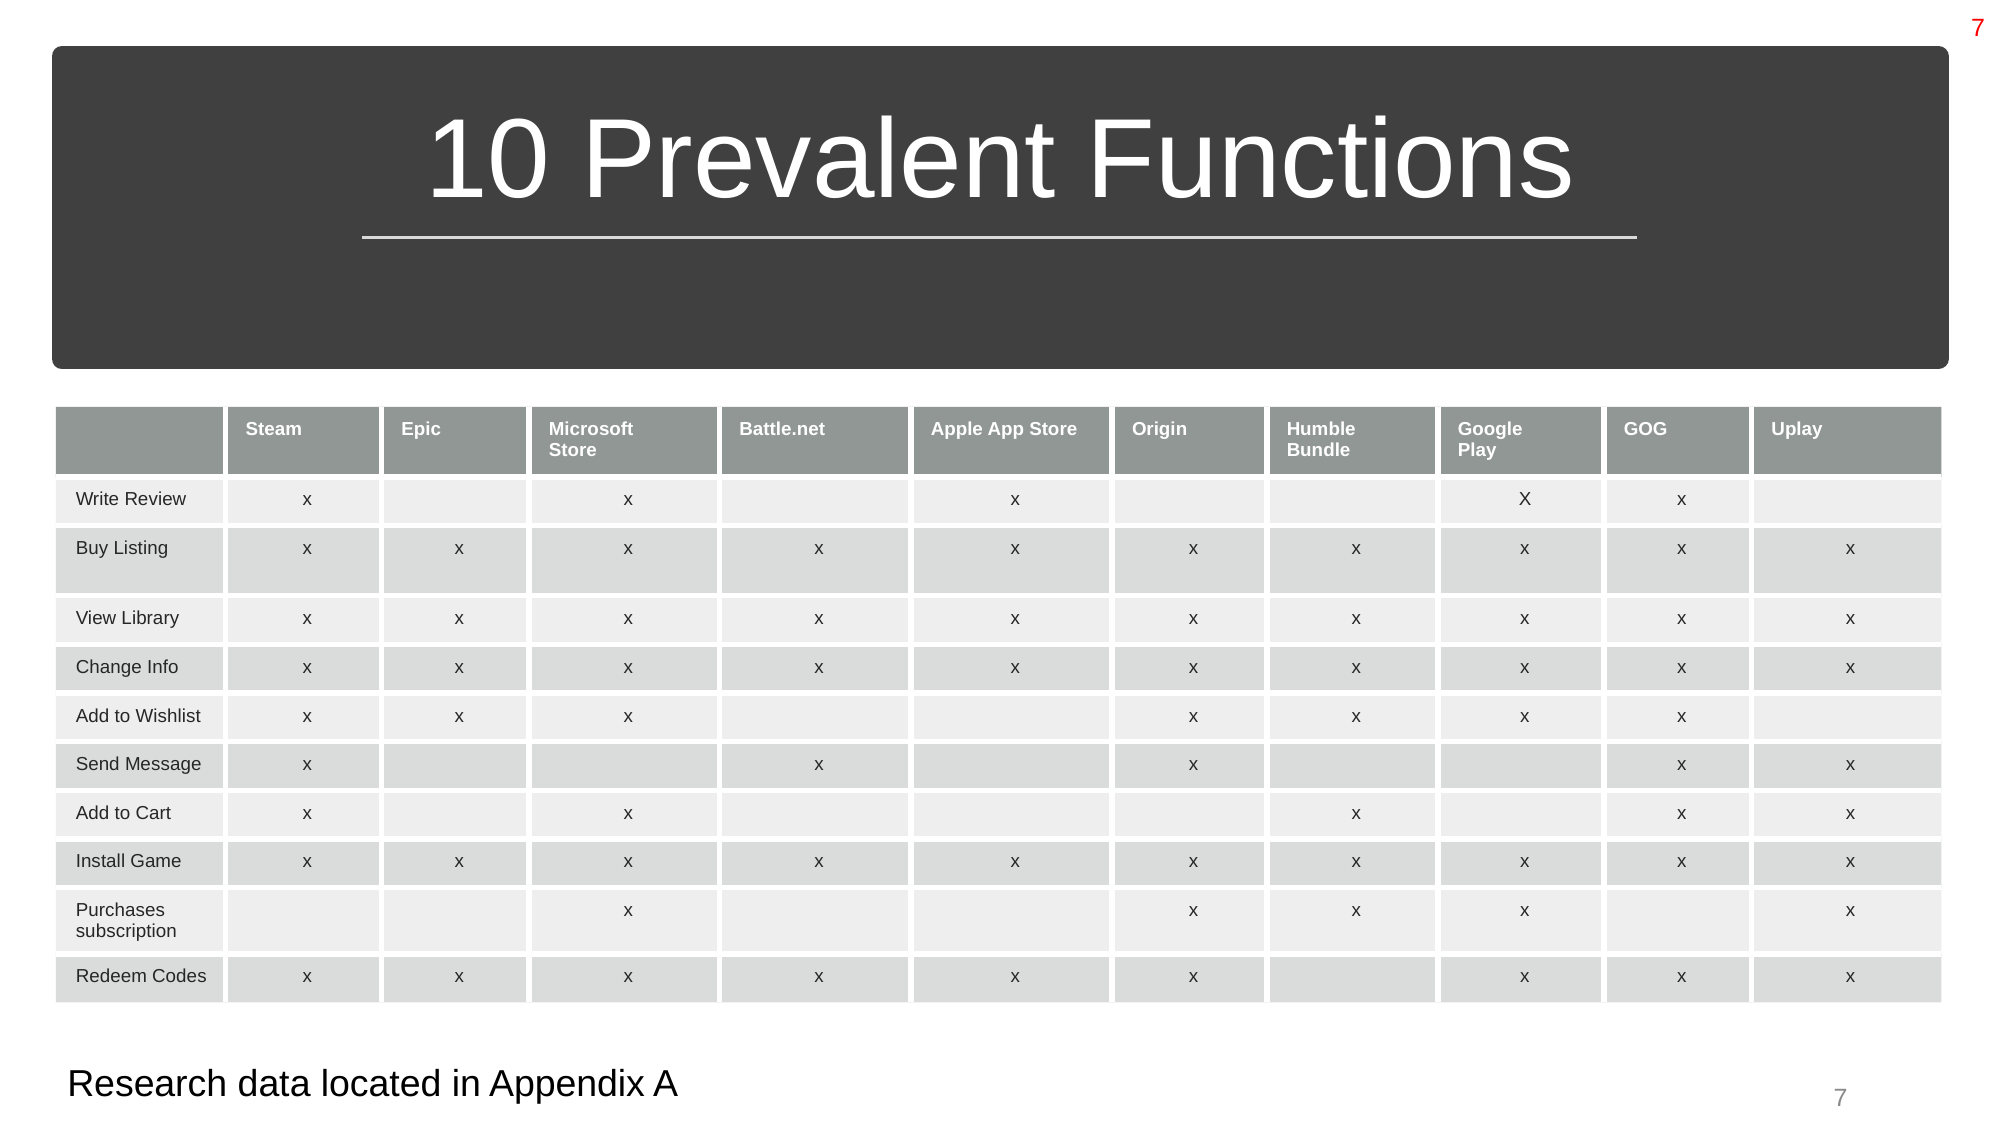

7

# 10 Prevalent Functions
|  | Steam | Epic | Microsoft Store | Battle.net | Apple App Store | Origin | Humble Bundle | Google Play | GOG | Uplay |
| --- | --- | --- | --- | --- | --- | --- | --- | --- | --- | --- |
| Write Review | x |  | x |  | x |  |  | X | x |  |
| Buy Listing | x | x | x | x | x | x | x | x | x | x |
| View Library | x | x | x | x | x | x | x | x | x | x |
| Change Info | x | x | x | x | x | x | x | x | x | x |
| Add to Wishlist | x | x | x |  |  | x | x | x | x |  |
| Send Message | x |  |  | x |  | x |  |  | x | x |
| Add to Cart | x |  | x |  |  |  | x |  | x | x |
| Install Game | x | x | x | x | x | x | x | x | x | x |
| Purchases subscription |  |  | x |  |  | x | x | x |  | x |
| Redeem Codes | x | x | x | x | x | x |  | x | x | x |
Research data located in Appendix A
7